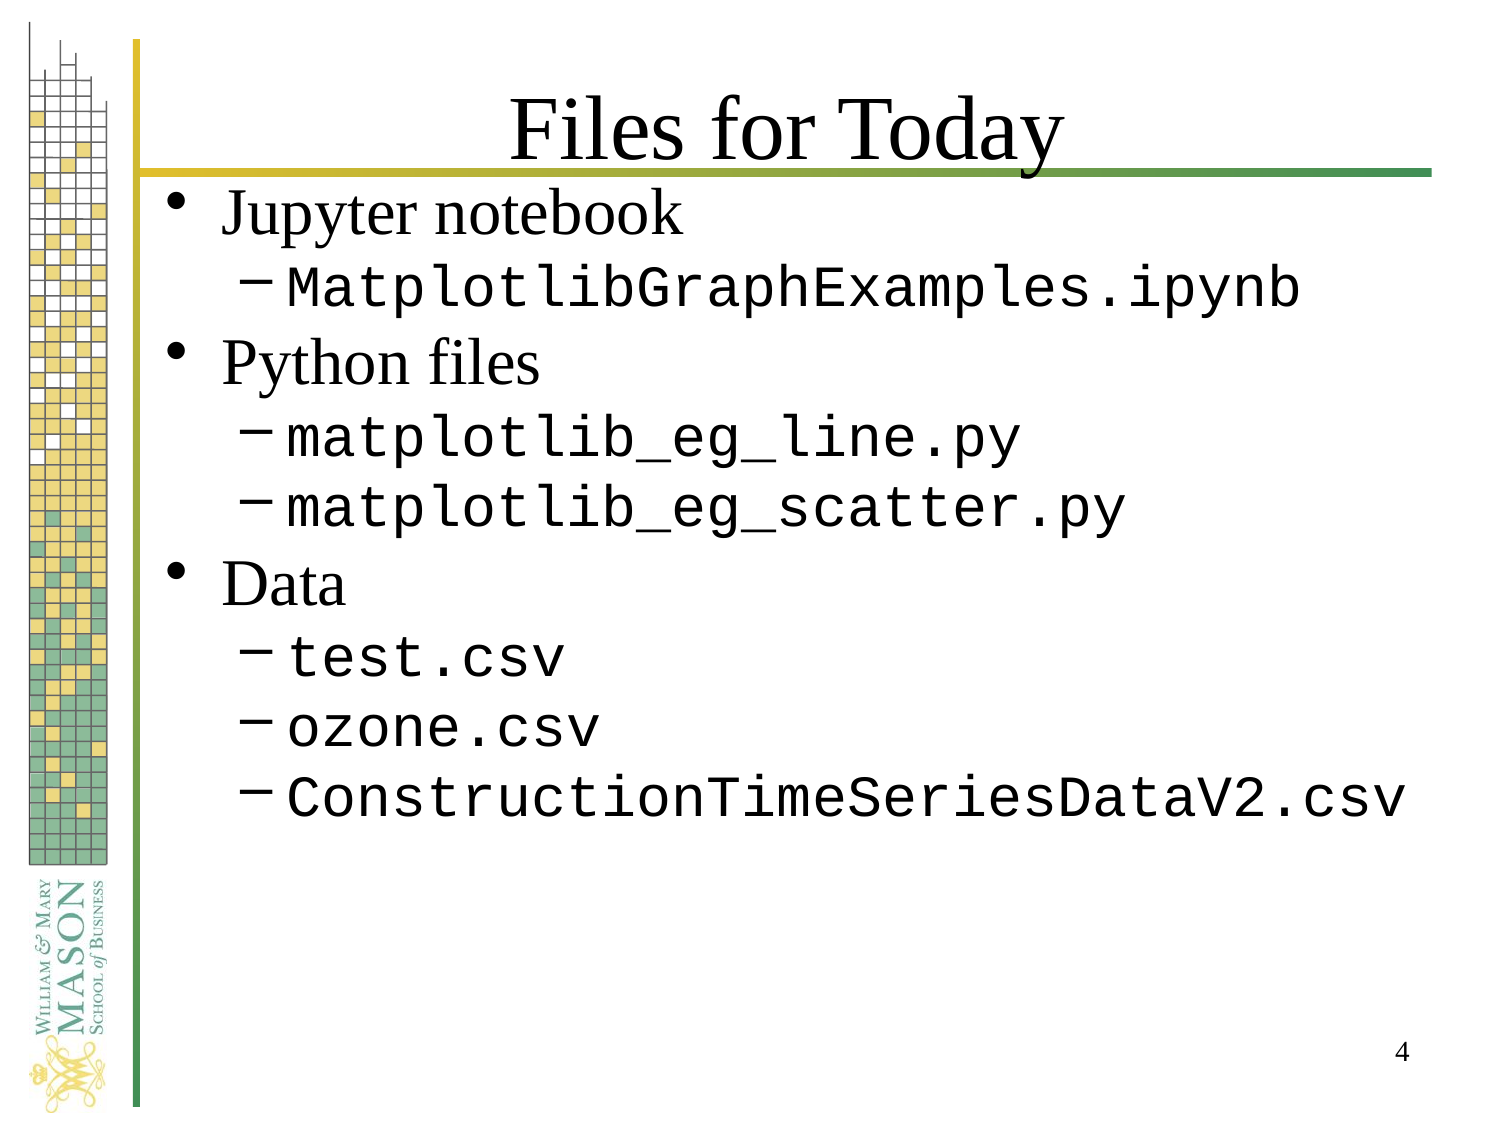

# Files for Today
Jupyter notebook
MatplotlibGraphExamples.ipynb
Python files
matplotlib_eg_line.py
matplotlib_eg_scatter.py
Data
test.csv
ozone.csv
ConstructionTimeSeriesDataV2.csv
4